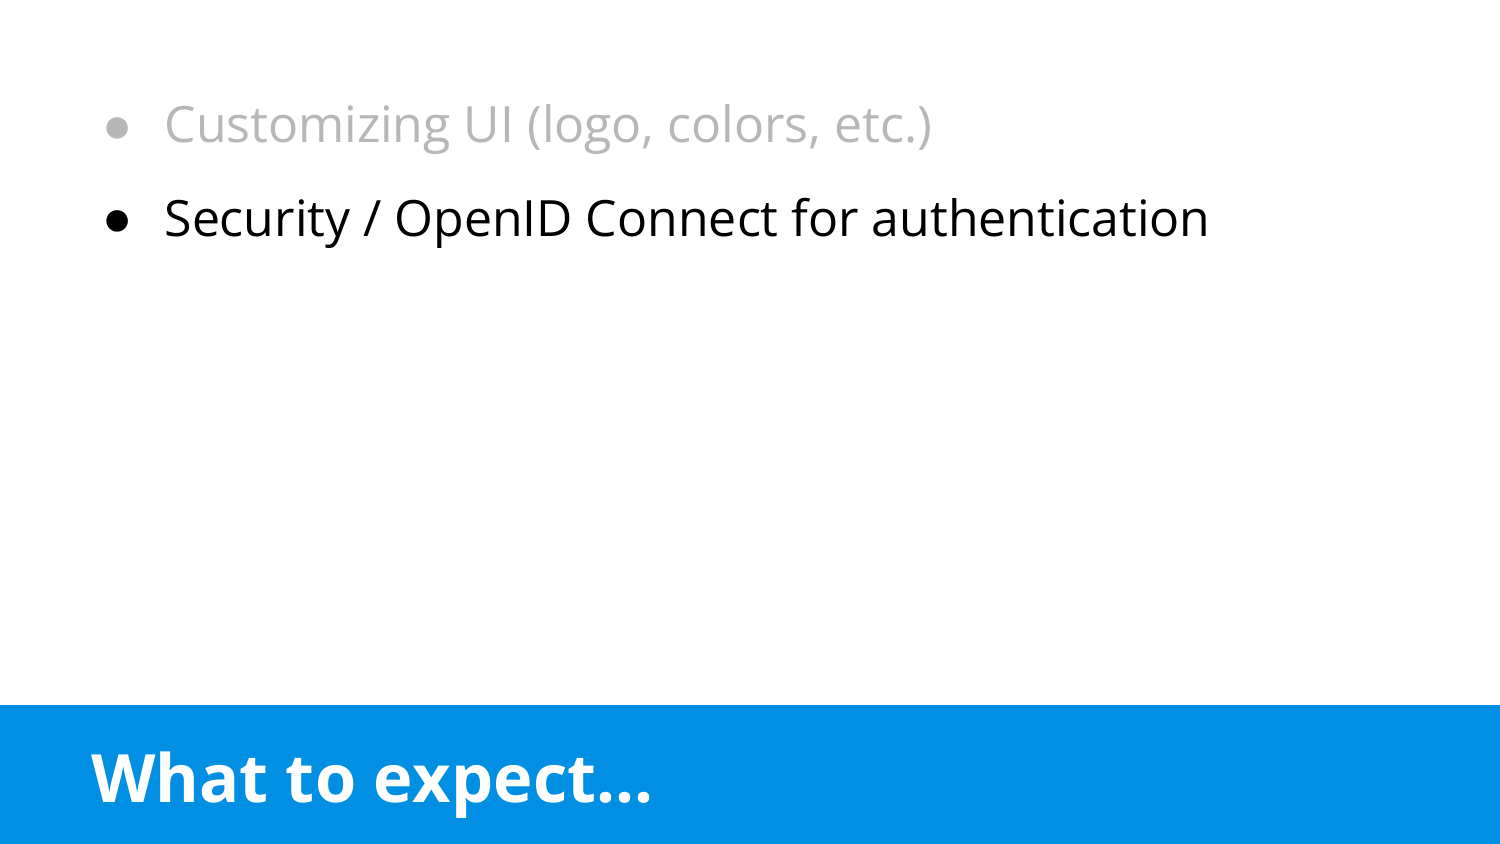

Customizing UI (logo, colors, etc.)
Security / OpenID Connect for authentication

# What to expect...